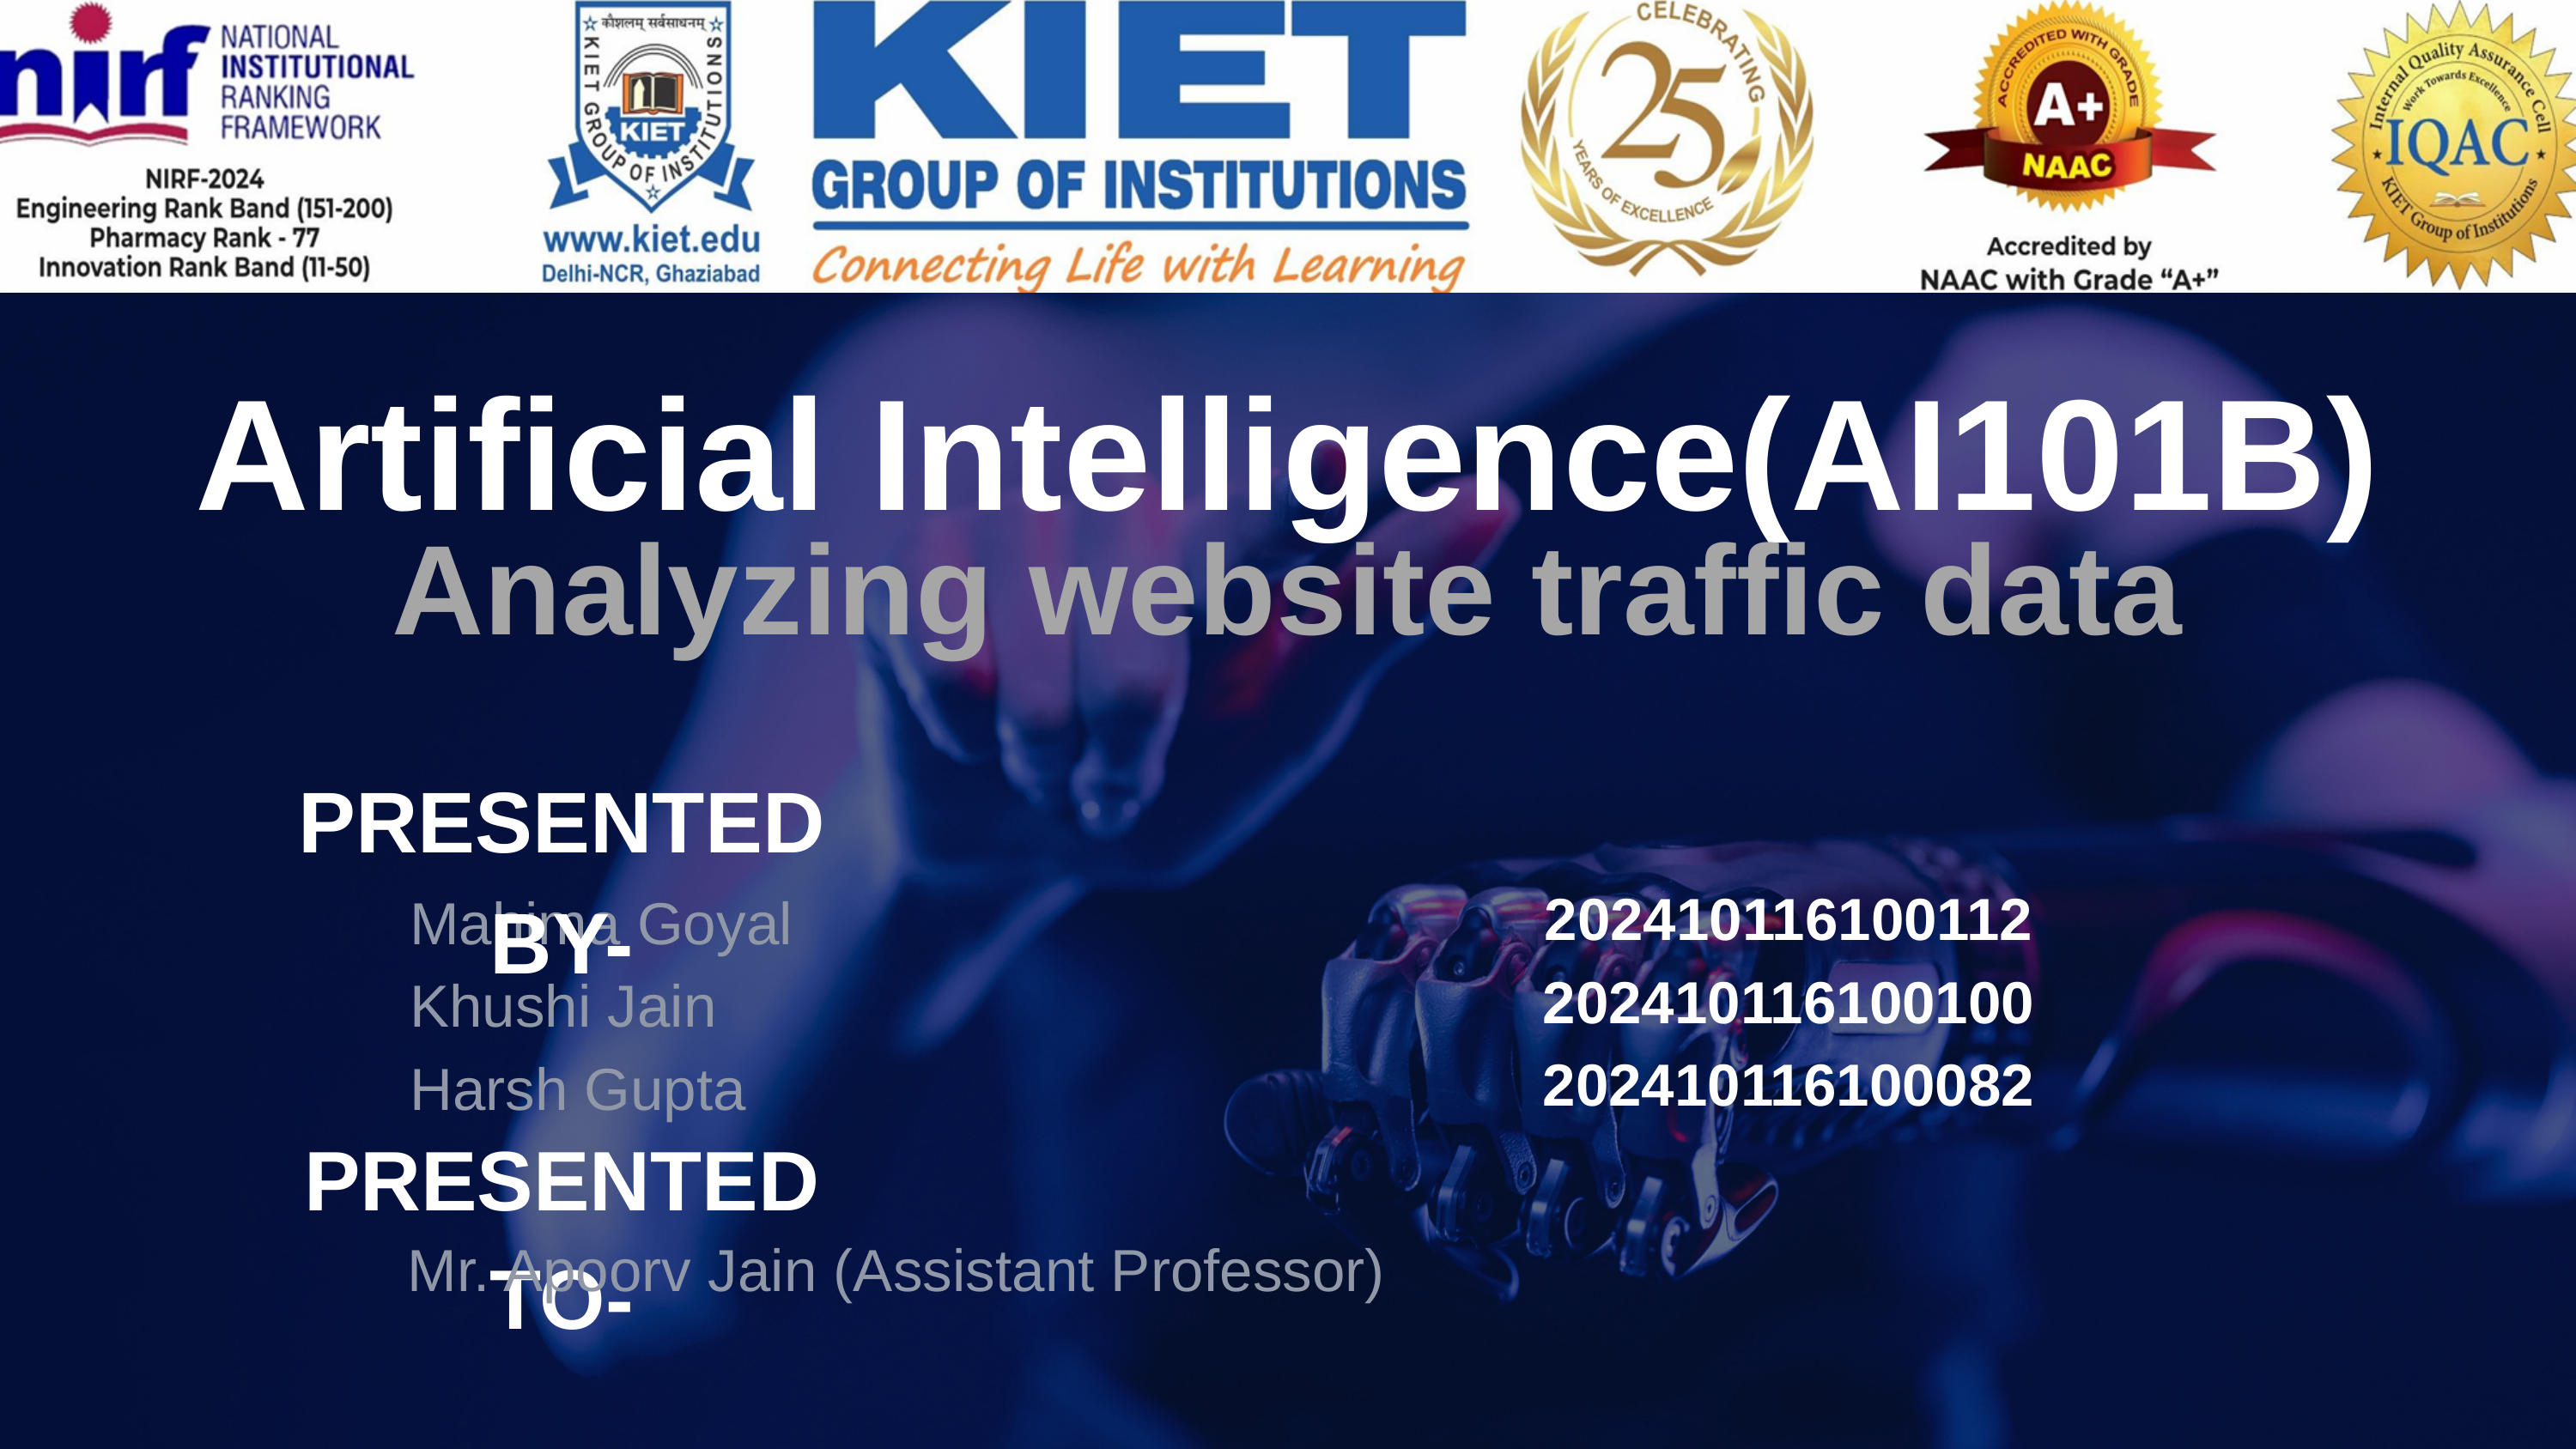

Artificial Intelligence(AI101B)
Analyzing website traffic data
PRESENTED BY-
202410116100112
202410116100100
202410116100082
Mahima Goyal
Khushi Jain
Harsh Gupta
PRESENTED TO-
Mr. Apoorv Jain (Assistant Professor)